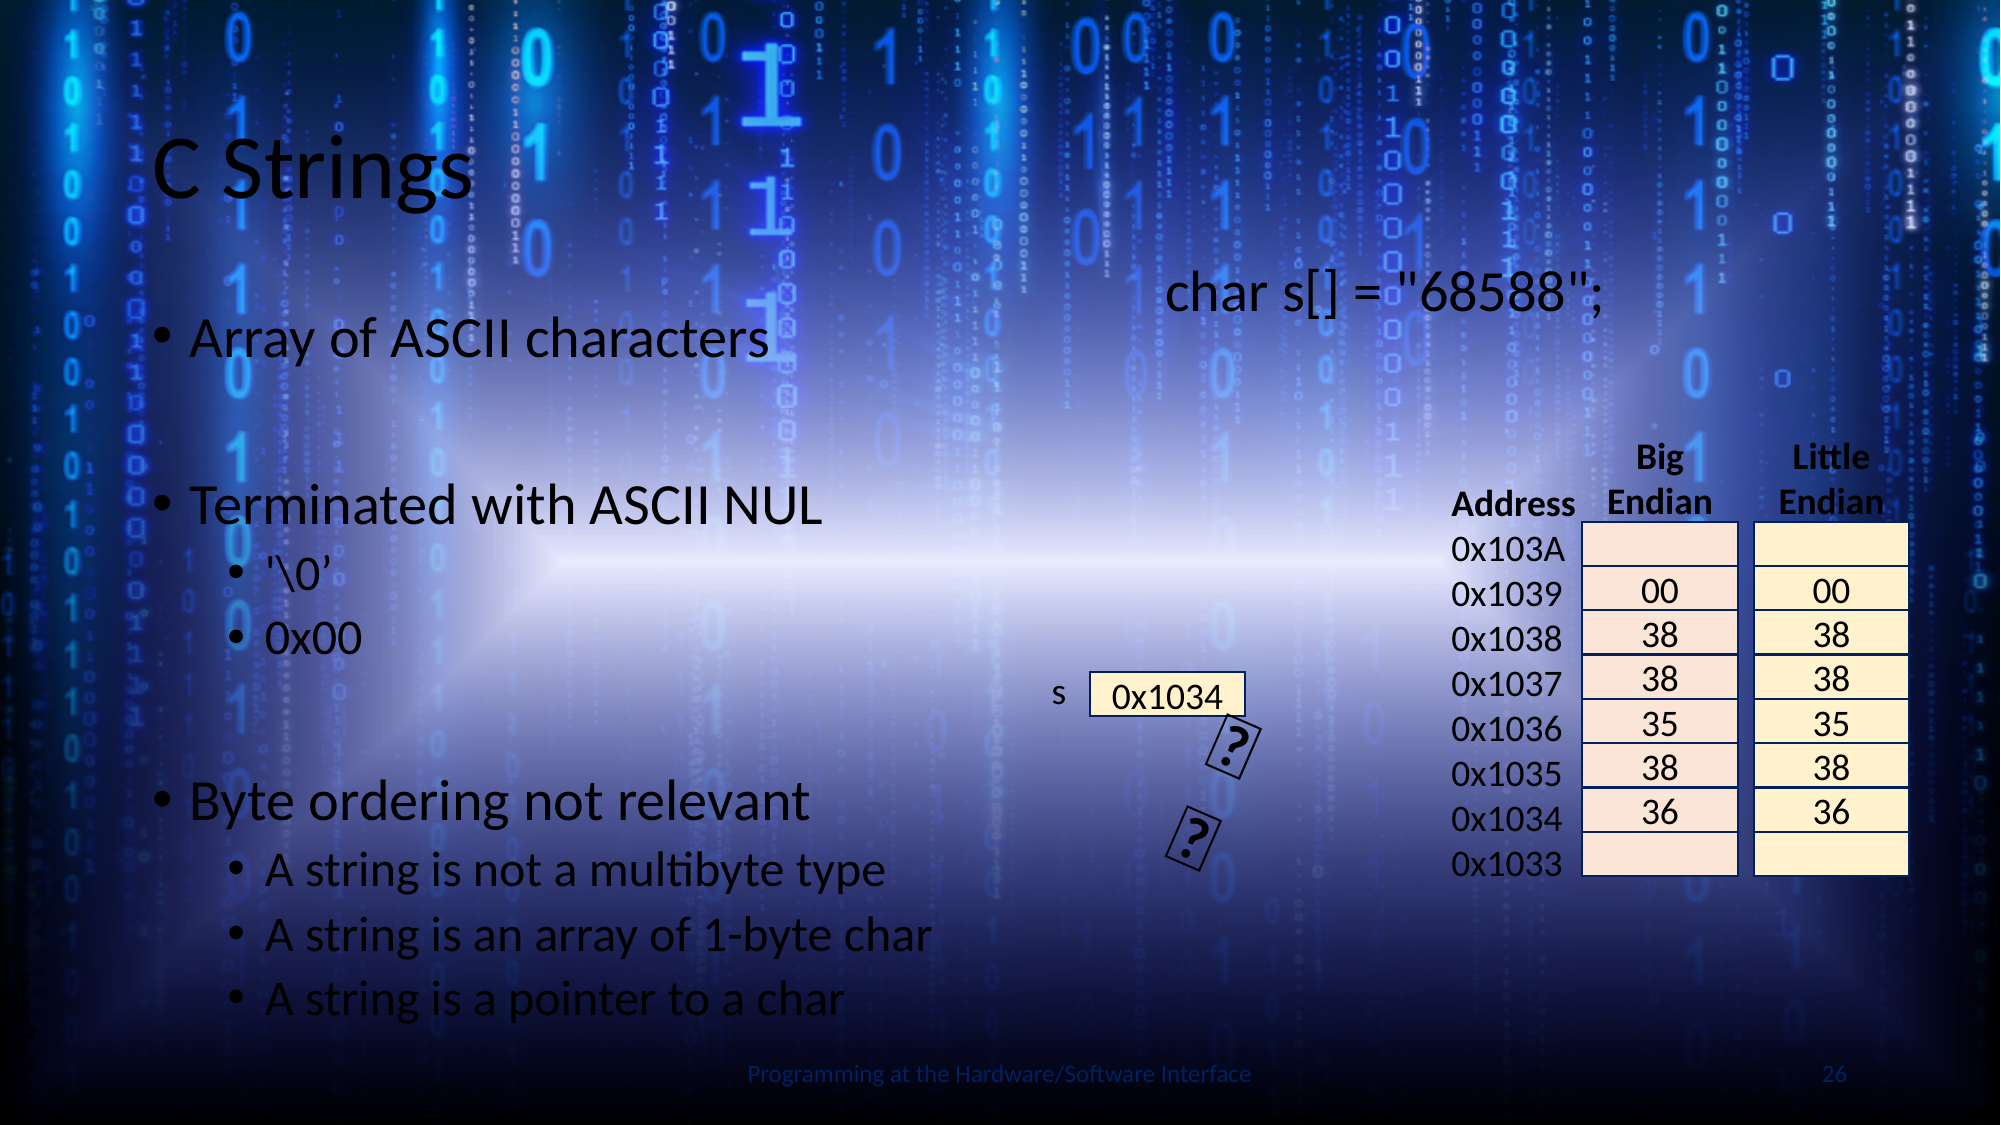

# C Strings
char s[] = "68588";
Array of ASCII characters

Terminated with ASCII NUL
'\0’
0x00

Byte ordering not relevant
A string is not a multibyte type
A string is an array of 1-byte char
A string is a pointer to a char
Big
Endian

00
38
38
35
38
36

Little
Endian

00
38
38
35
38
36

Address
0x103A
0x1039
0x1038
0x1037
0x1036
0x1035
0x1034
0x1033
s
0x1034
👉
Slide by Bohn
Programming at the Hardware/Software Interface
26